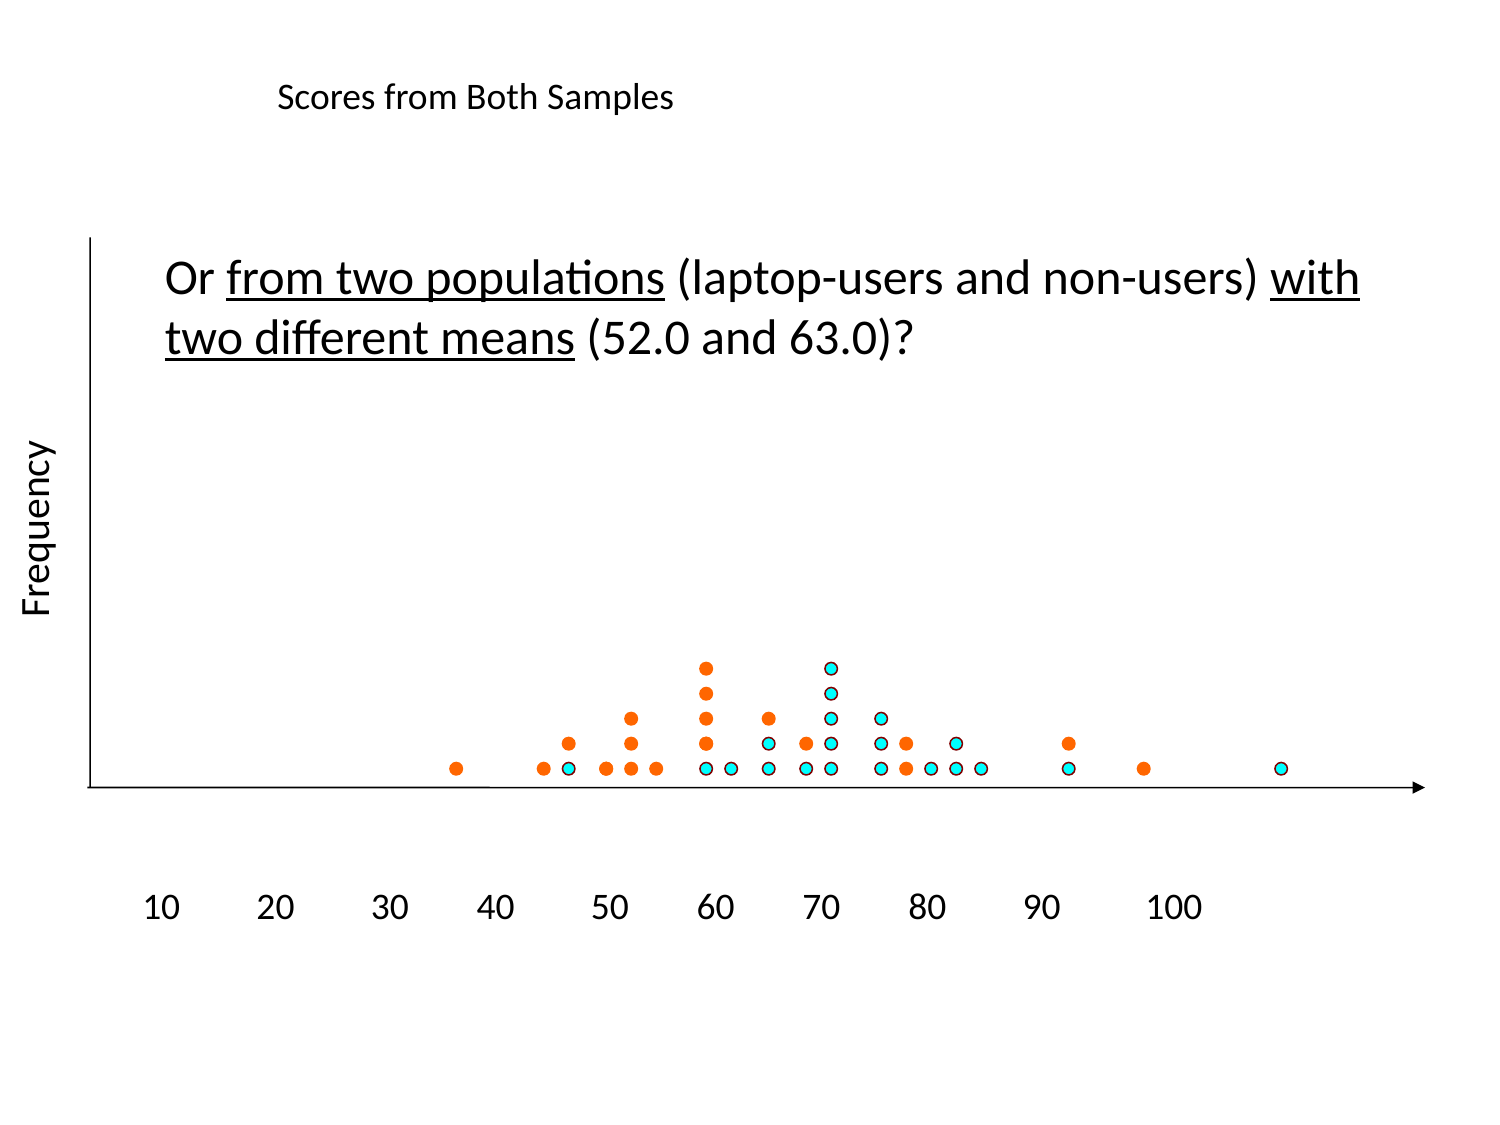

Scores from Both Samples

Or from two populations (laptop-users and non-users) with two different means (52.0 and 63.0)?

Frequency

10         20         30        40         50        60        70        80         90          100